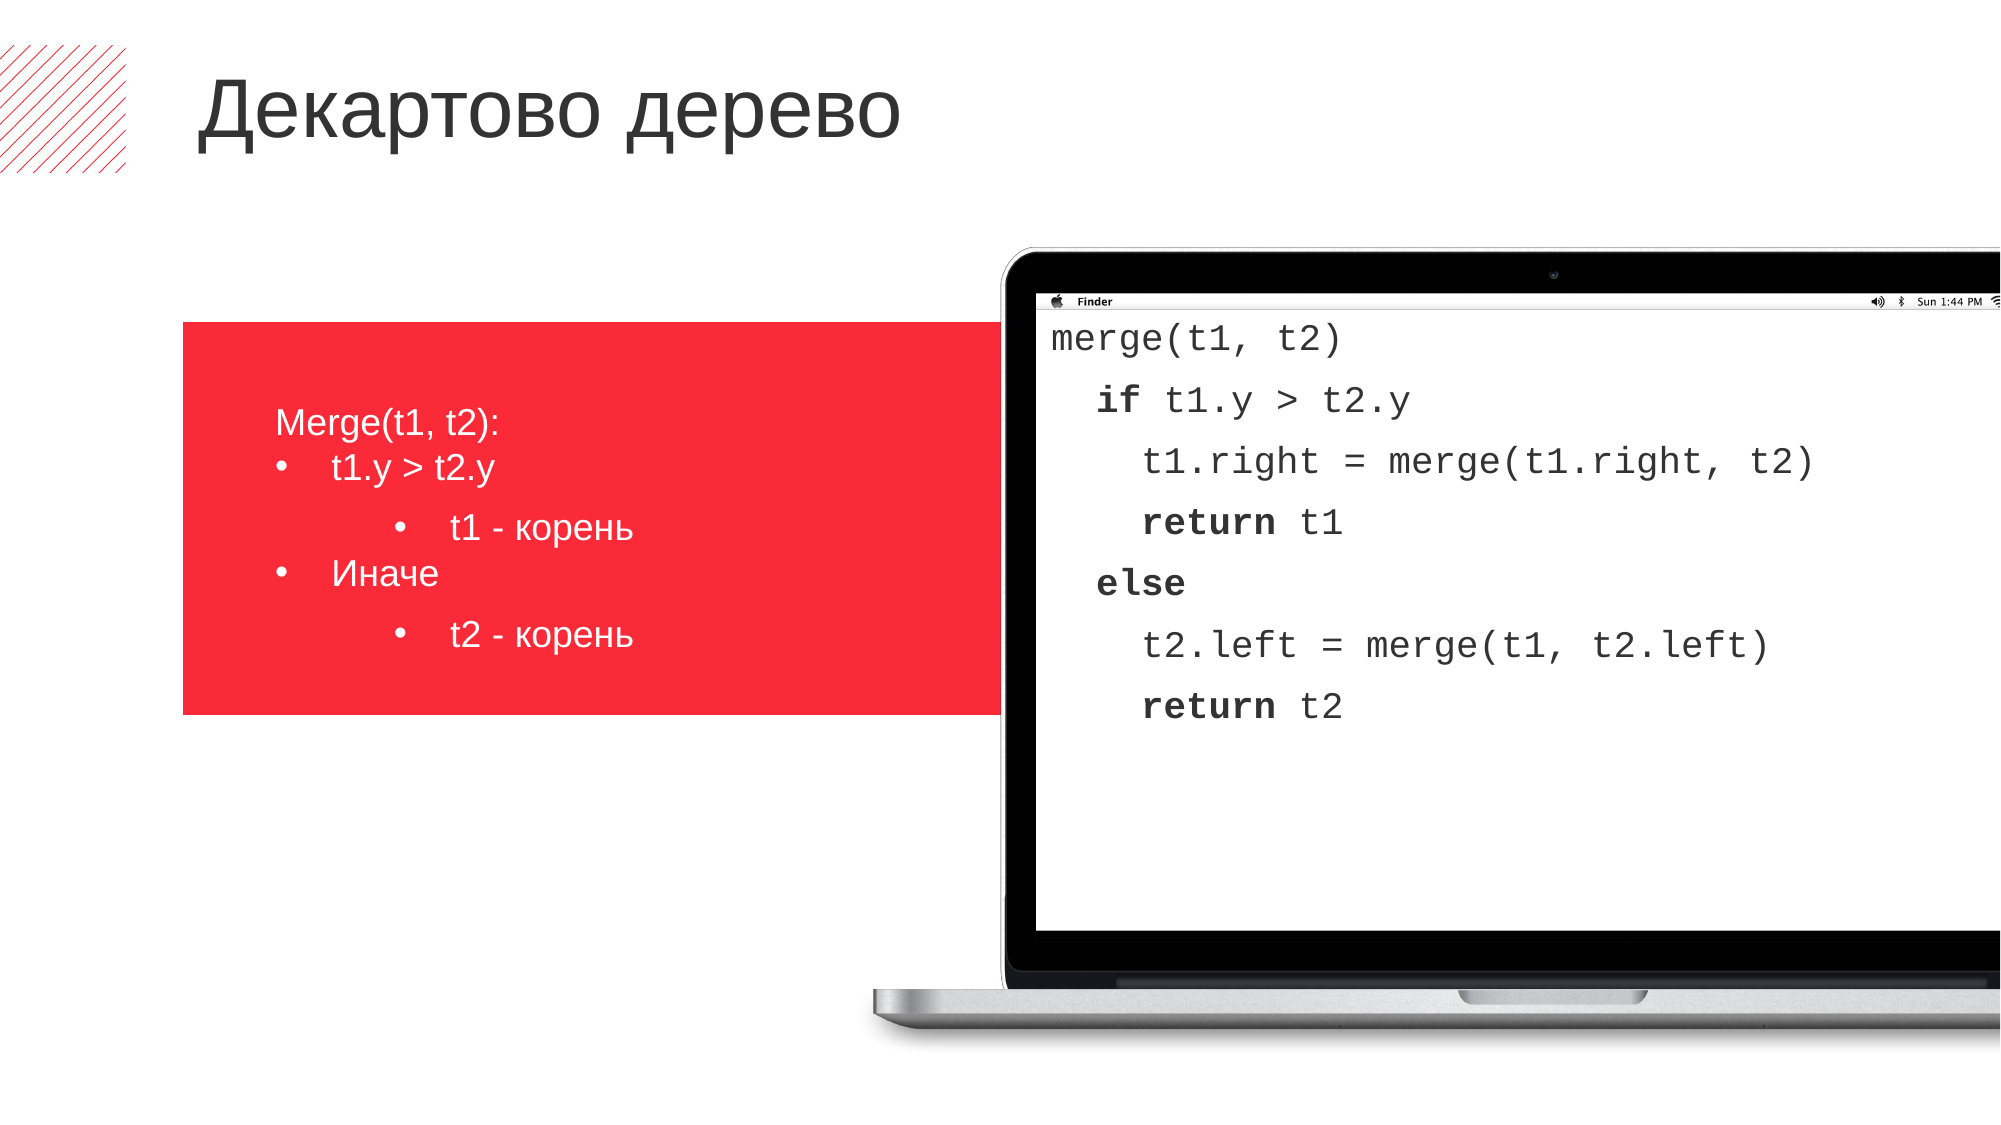

Декартово дерево
merge(t1, t2)
  if t1.y > t2.y
    t1.right = merge(t1.right, t2)
    return t1
  else
    t2.left = merge(t1, t2.left)
    return t2

Merge(t1, t2):
t1.y > t2.y
t1 - корень
Иначе
t2 - корень